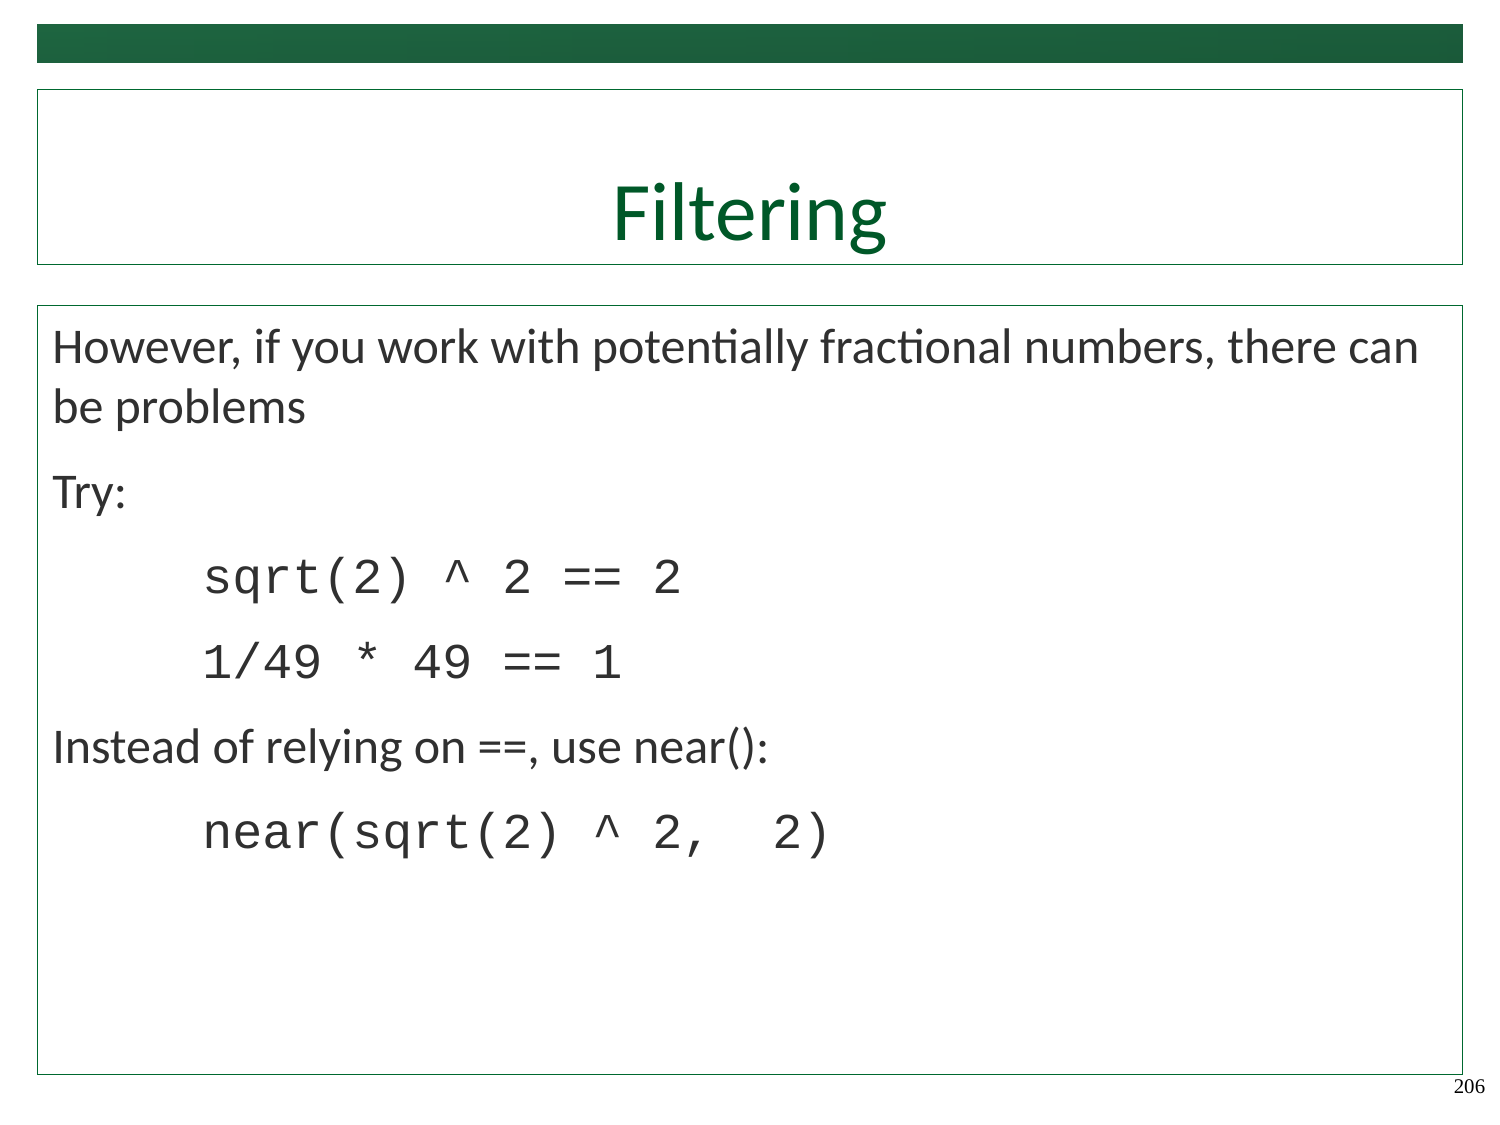

# Filtering
However, if you work with potentially fractional numbers, there can be problems
Try:
	sqrt(2) ^ 2 == 2
	1/49 * 49 == 1
Instead of relying on ==, use near():
	near(sqrt(2) ^ 2,  2)
206